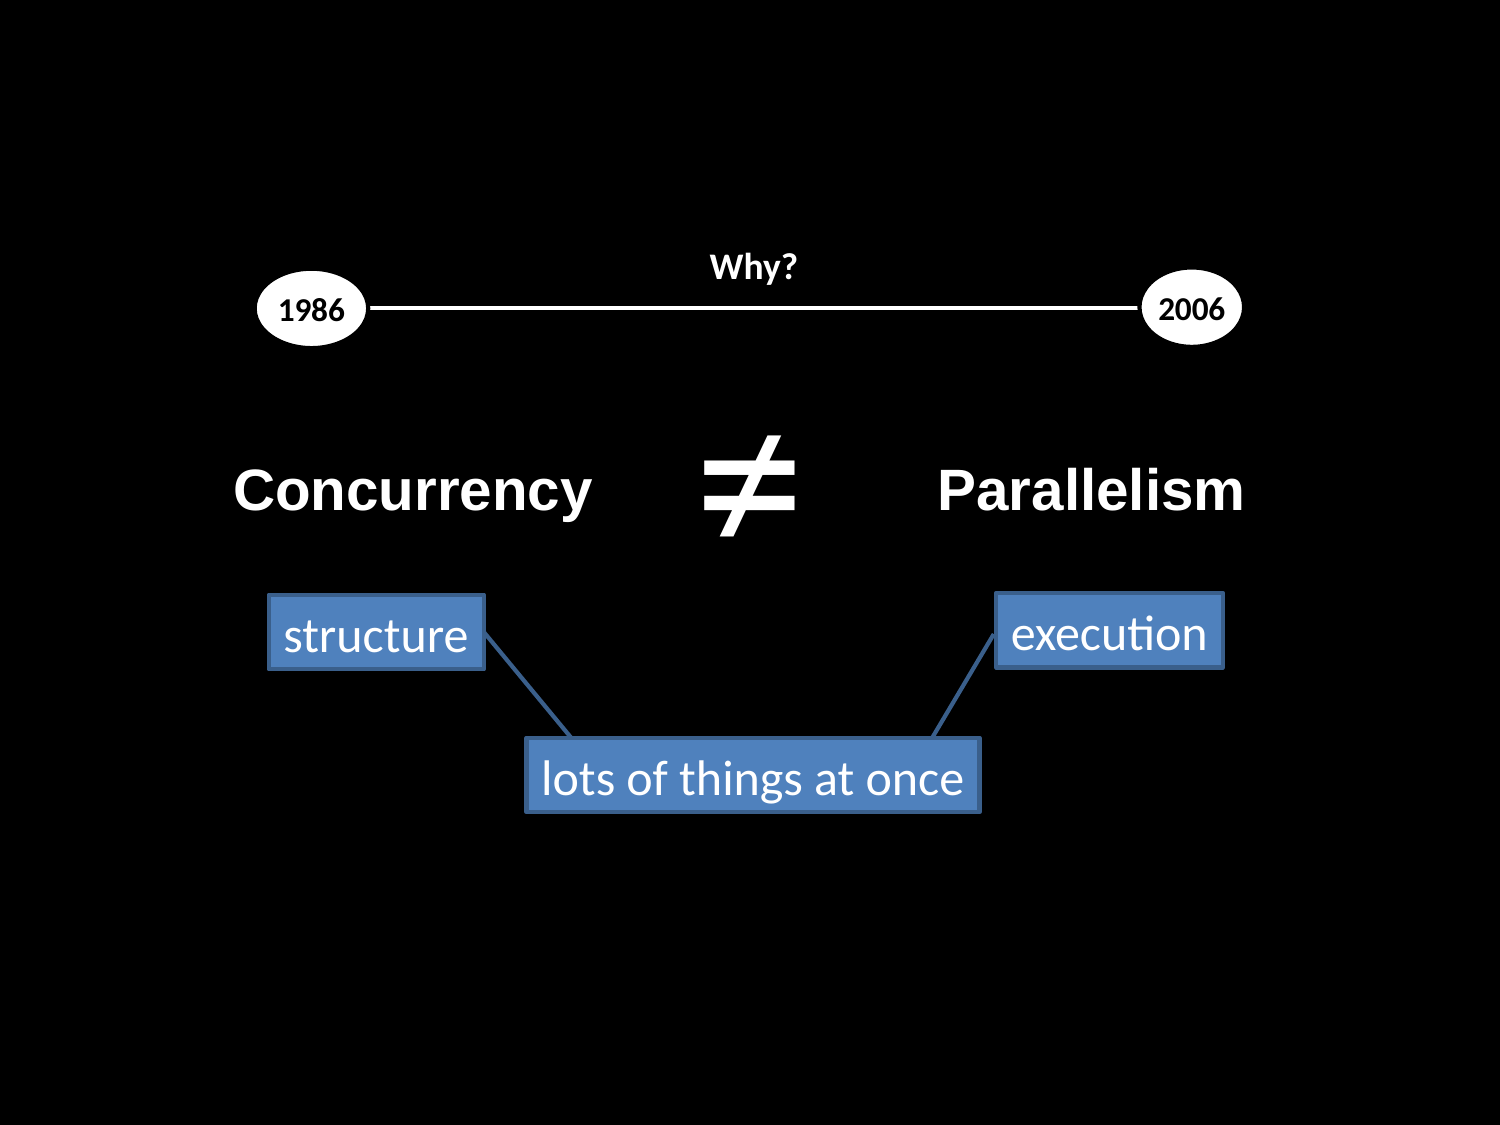

Why?
2006
1986
≠
Concurrency
Parallelism
execution
structure
lots of things at once